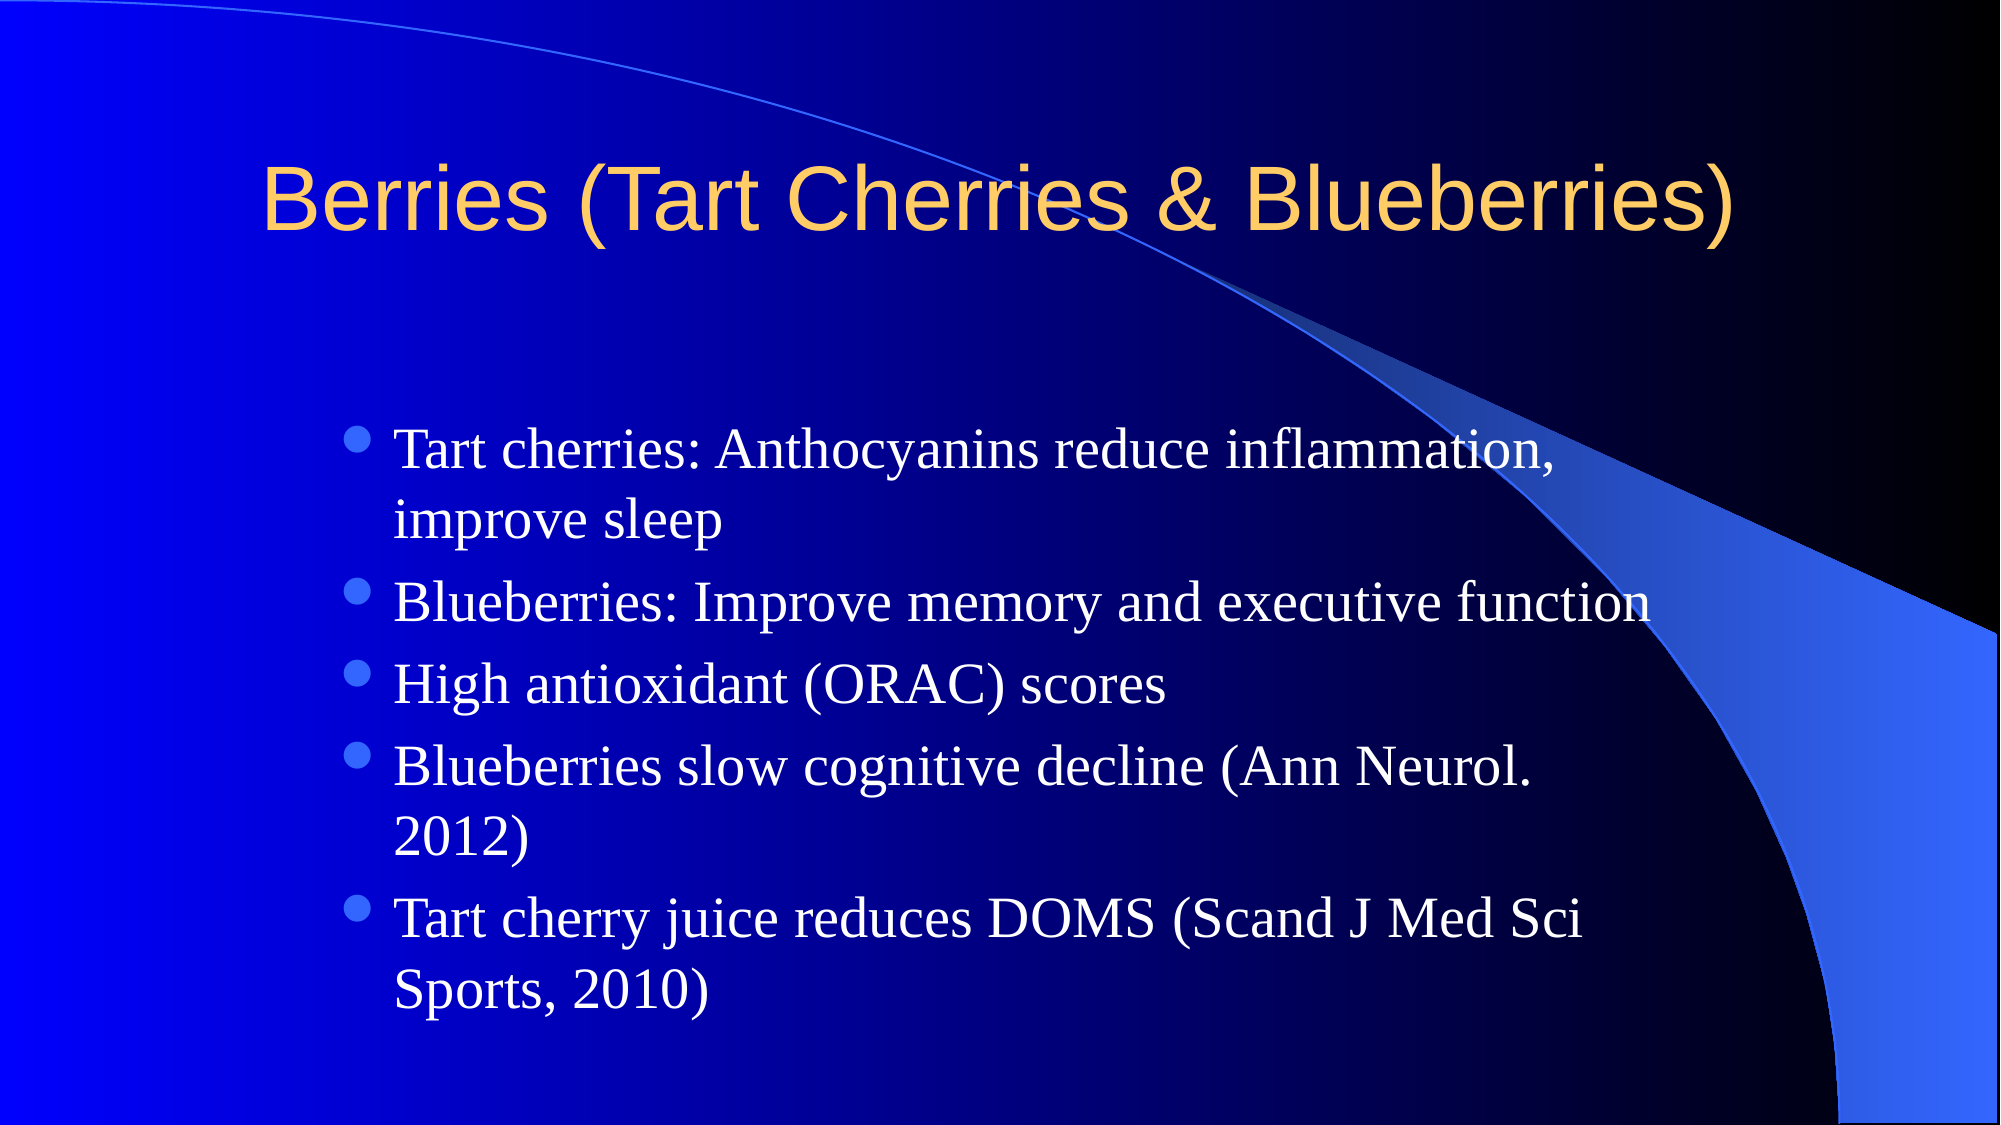

# Berries (Tart Cherries & Blueberries)

Tart cherries: Anthocyanins reduce inflammation, improve sleep
Blueberries: Improve memory and executive function
High antioxidant (ORAC) scores
Blueberries slow cognitive decline (Ann Neurol. 2012)
Tart cherry juice reduces DOMS (Scand J Med Sci Sports, 2010)